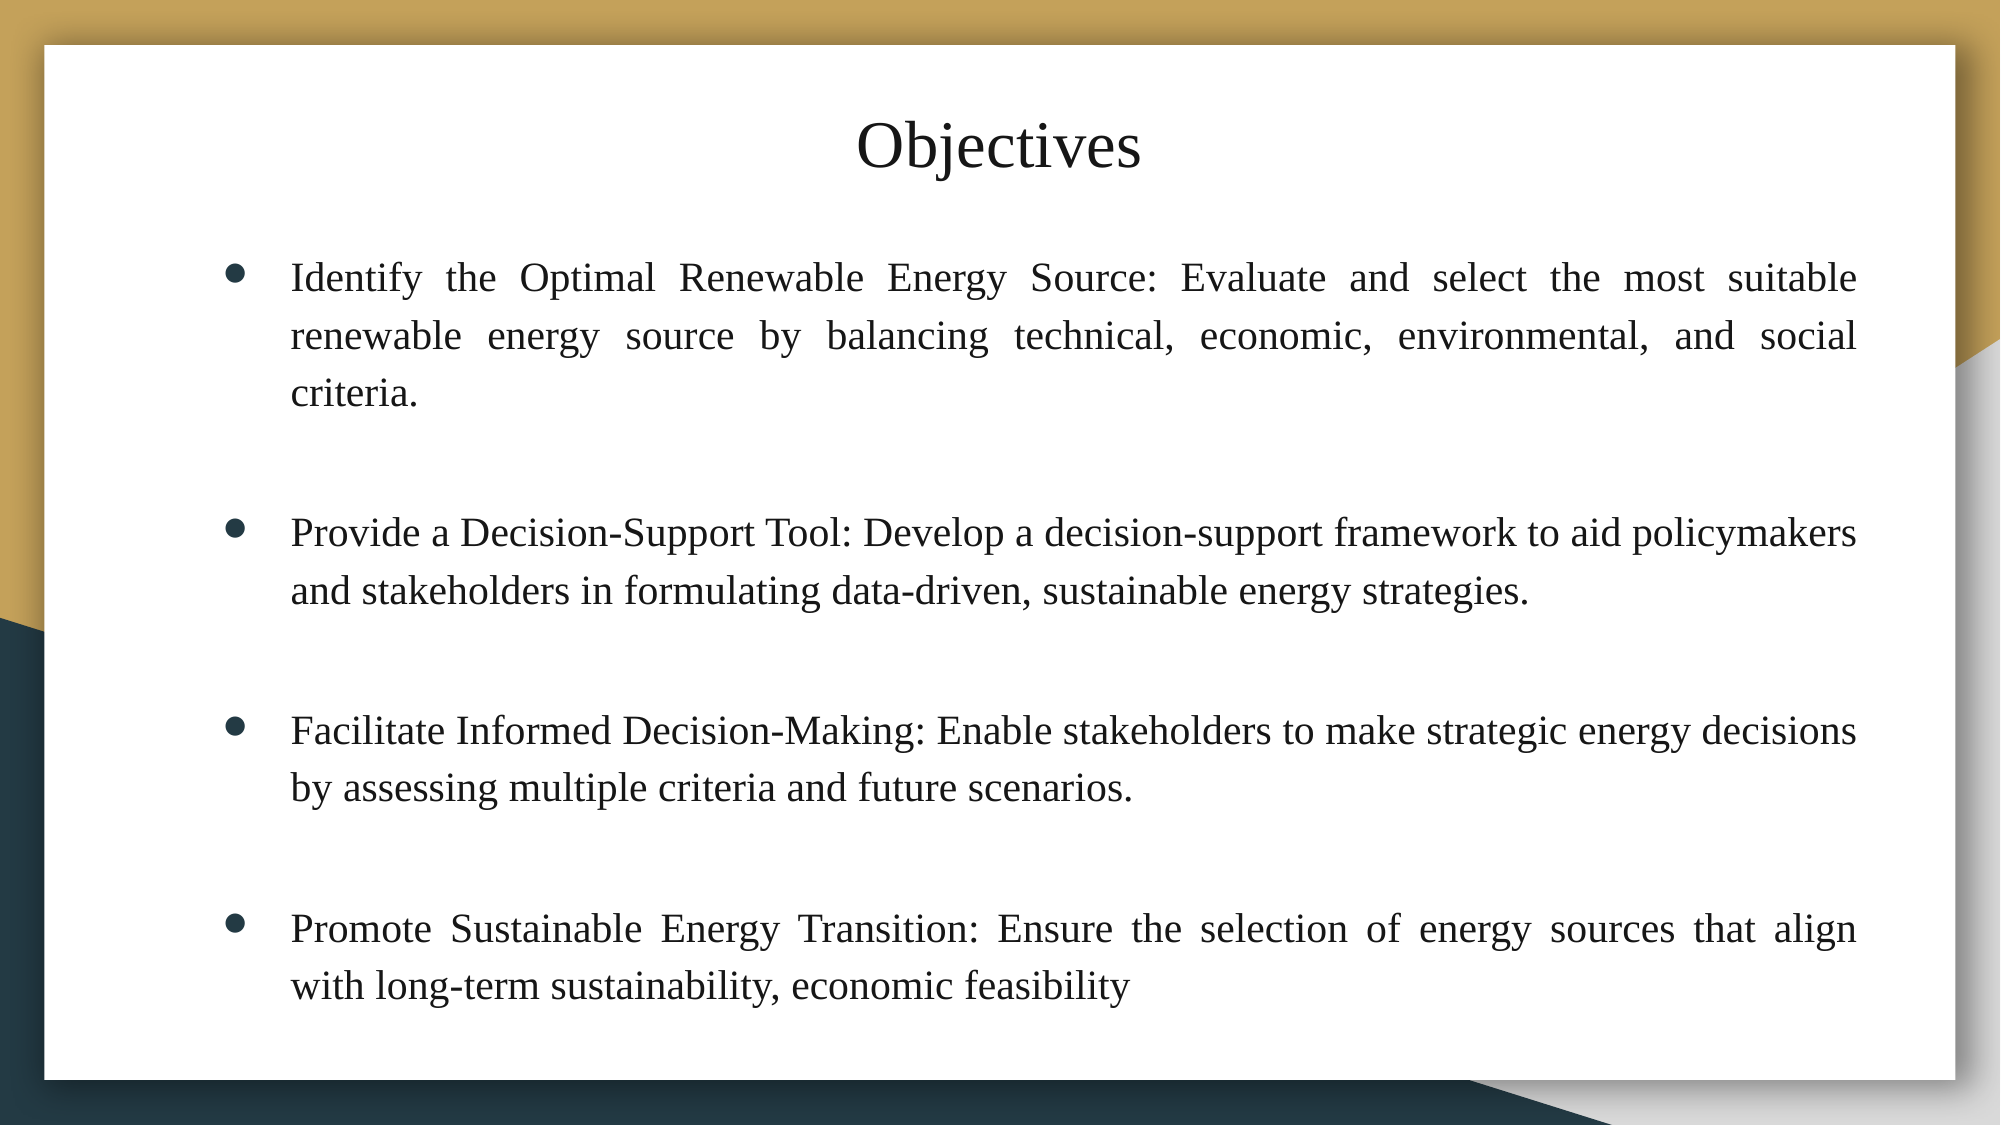

# Objectives
Identify the Optimal Renewable Energy Source: Evaluate and select the most suitable renewable energy source by balancing technical, economic, environmental, and social criteria.

Provide a Decision-Support Tool: Develop a decision-support framework to aid policymakers and stakeholders in formulating data-driven, sustainable energy strategies.

Facilitate Informed Decision-Making: Enable stakeholders to make strategic energy decisions by assessing multiple criteria and future scenarios.

Promote Sustainable Energy Transition: Ensure the selection of energy sources that align with long-term sustainability, economic feasibility